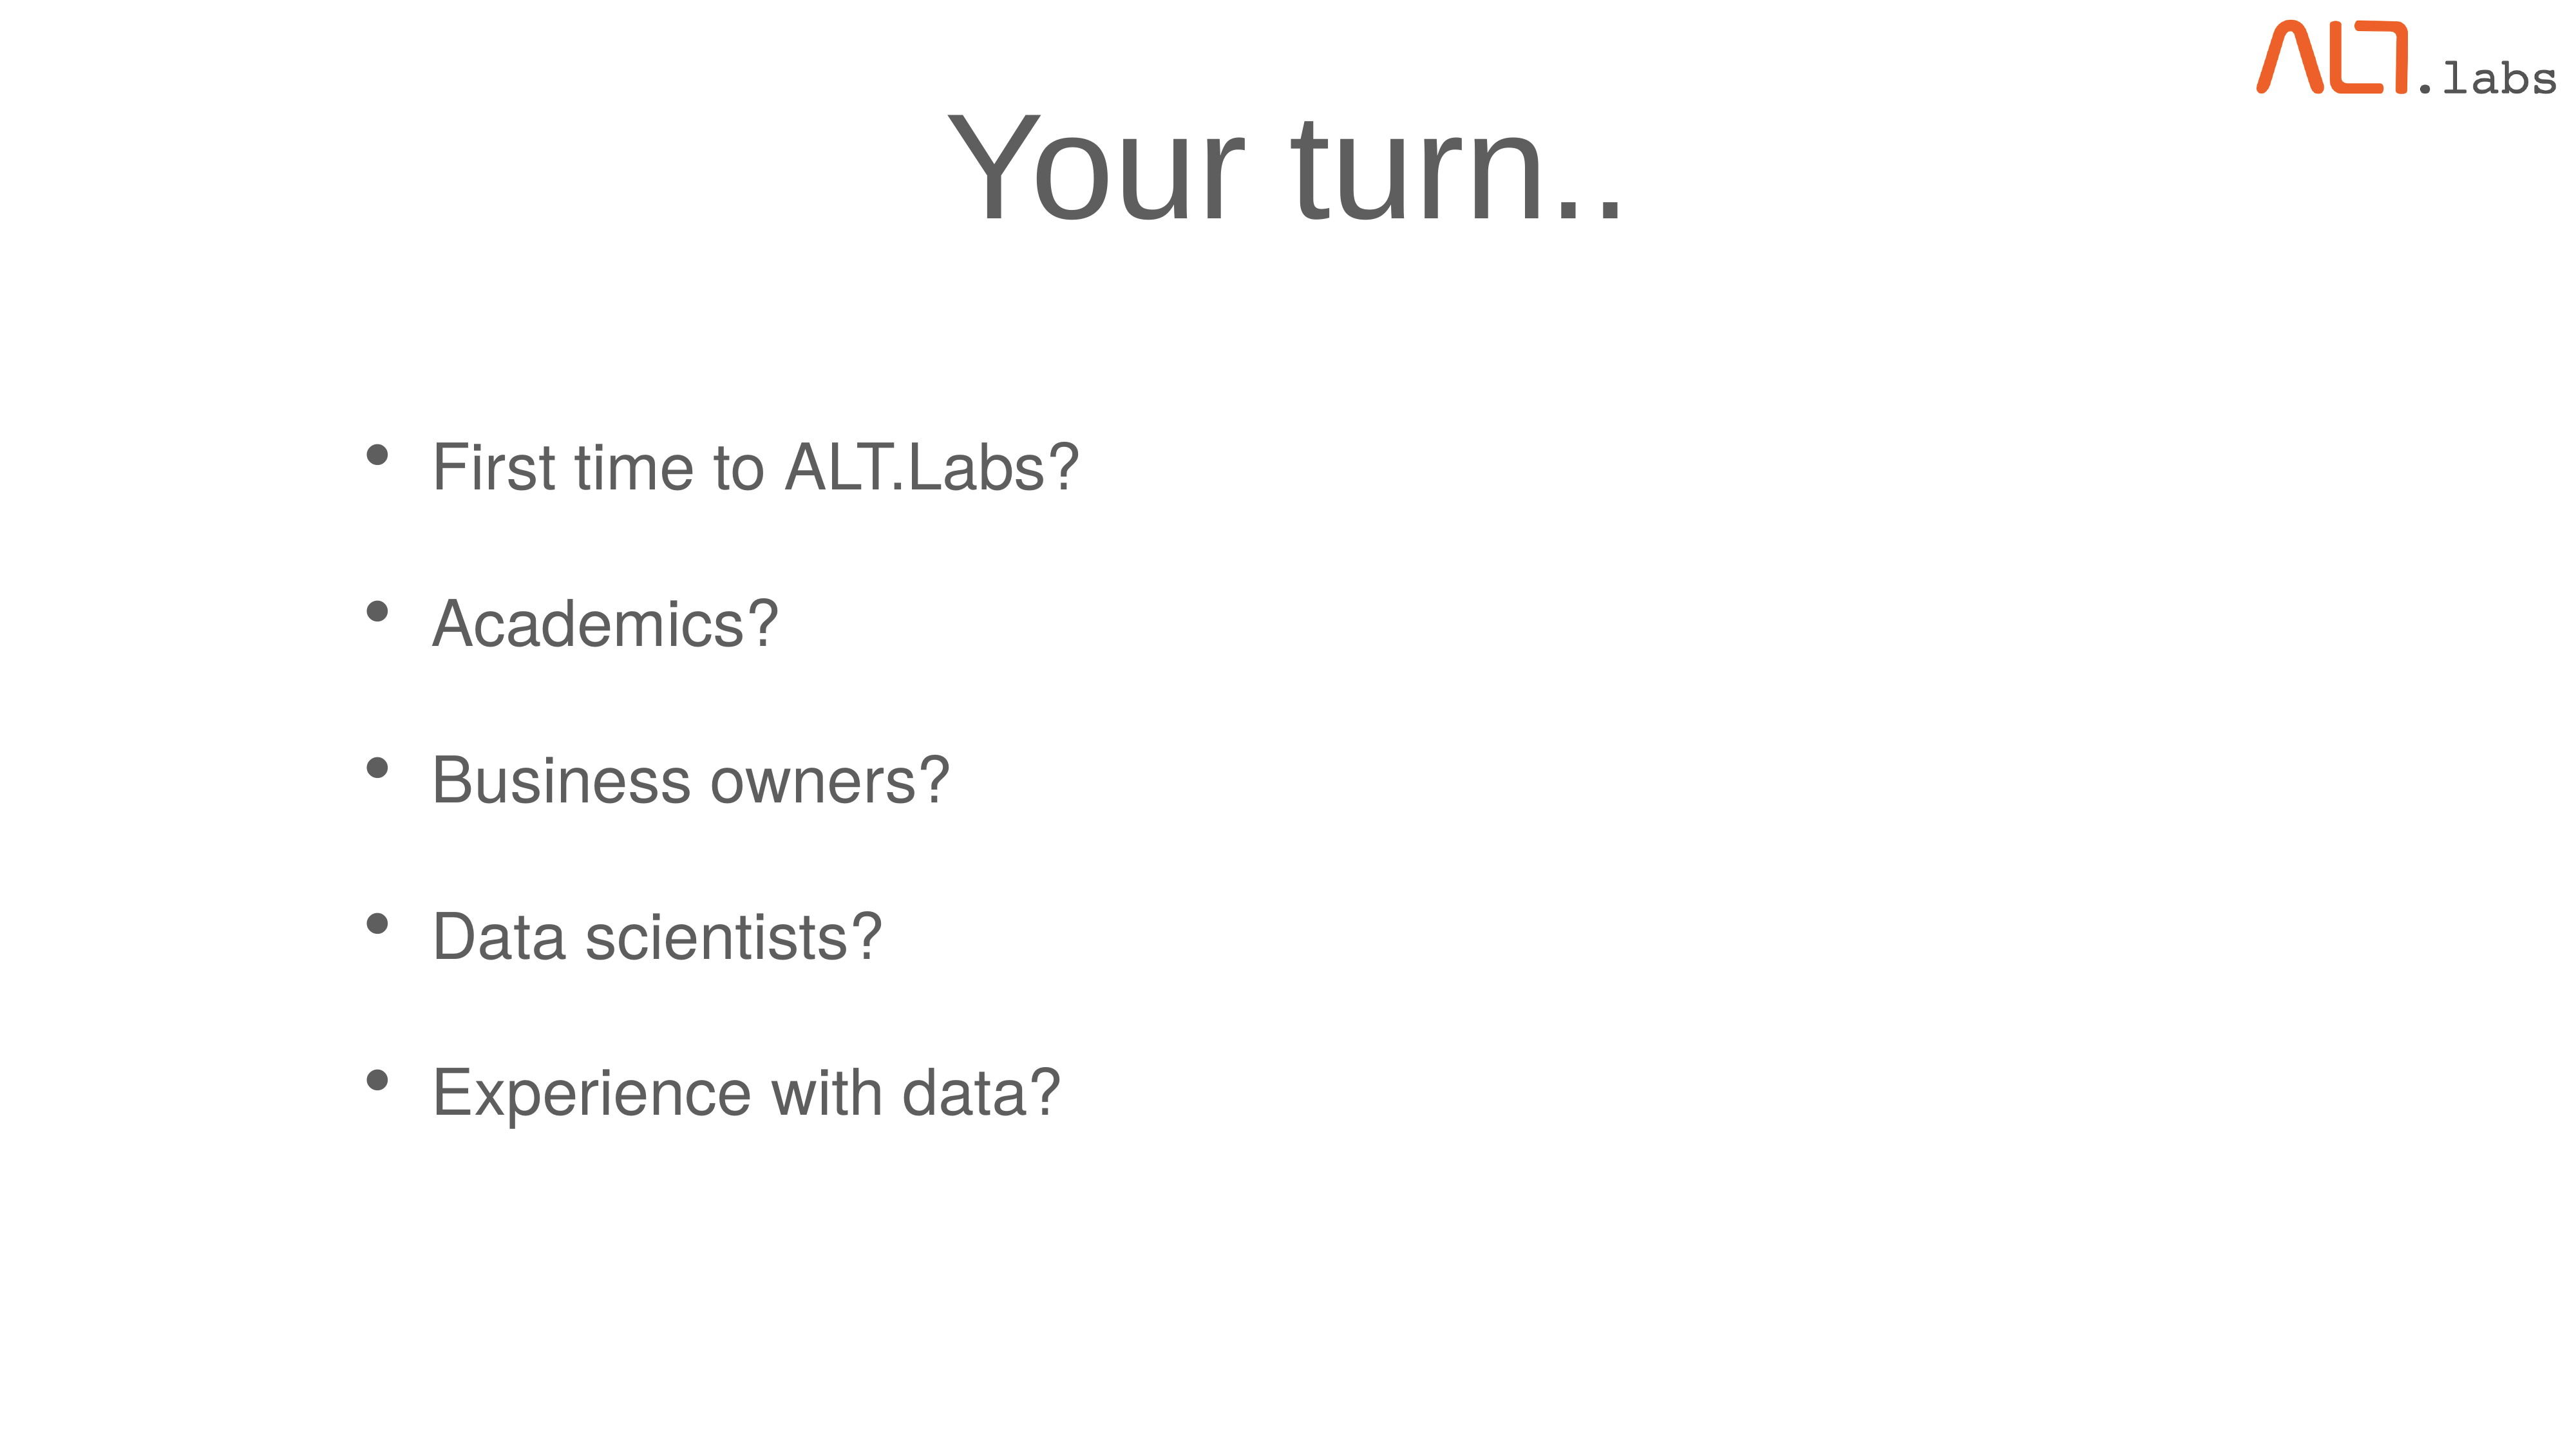

# Your turn..
First time to ALT.Labs?
Academics?
Business owners?
Data scientists?
Experience with data?